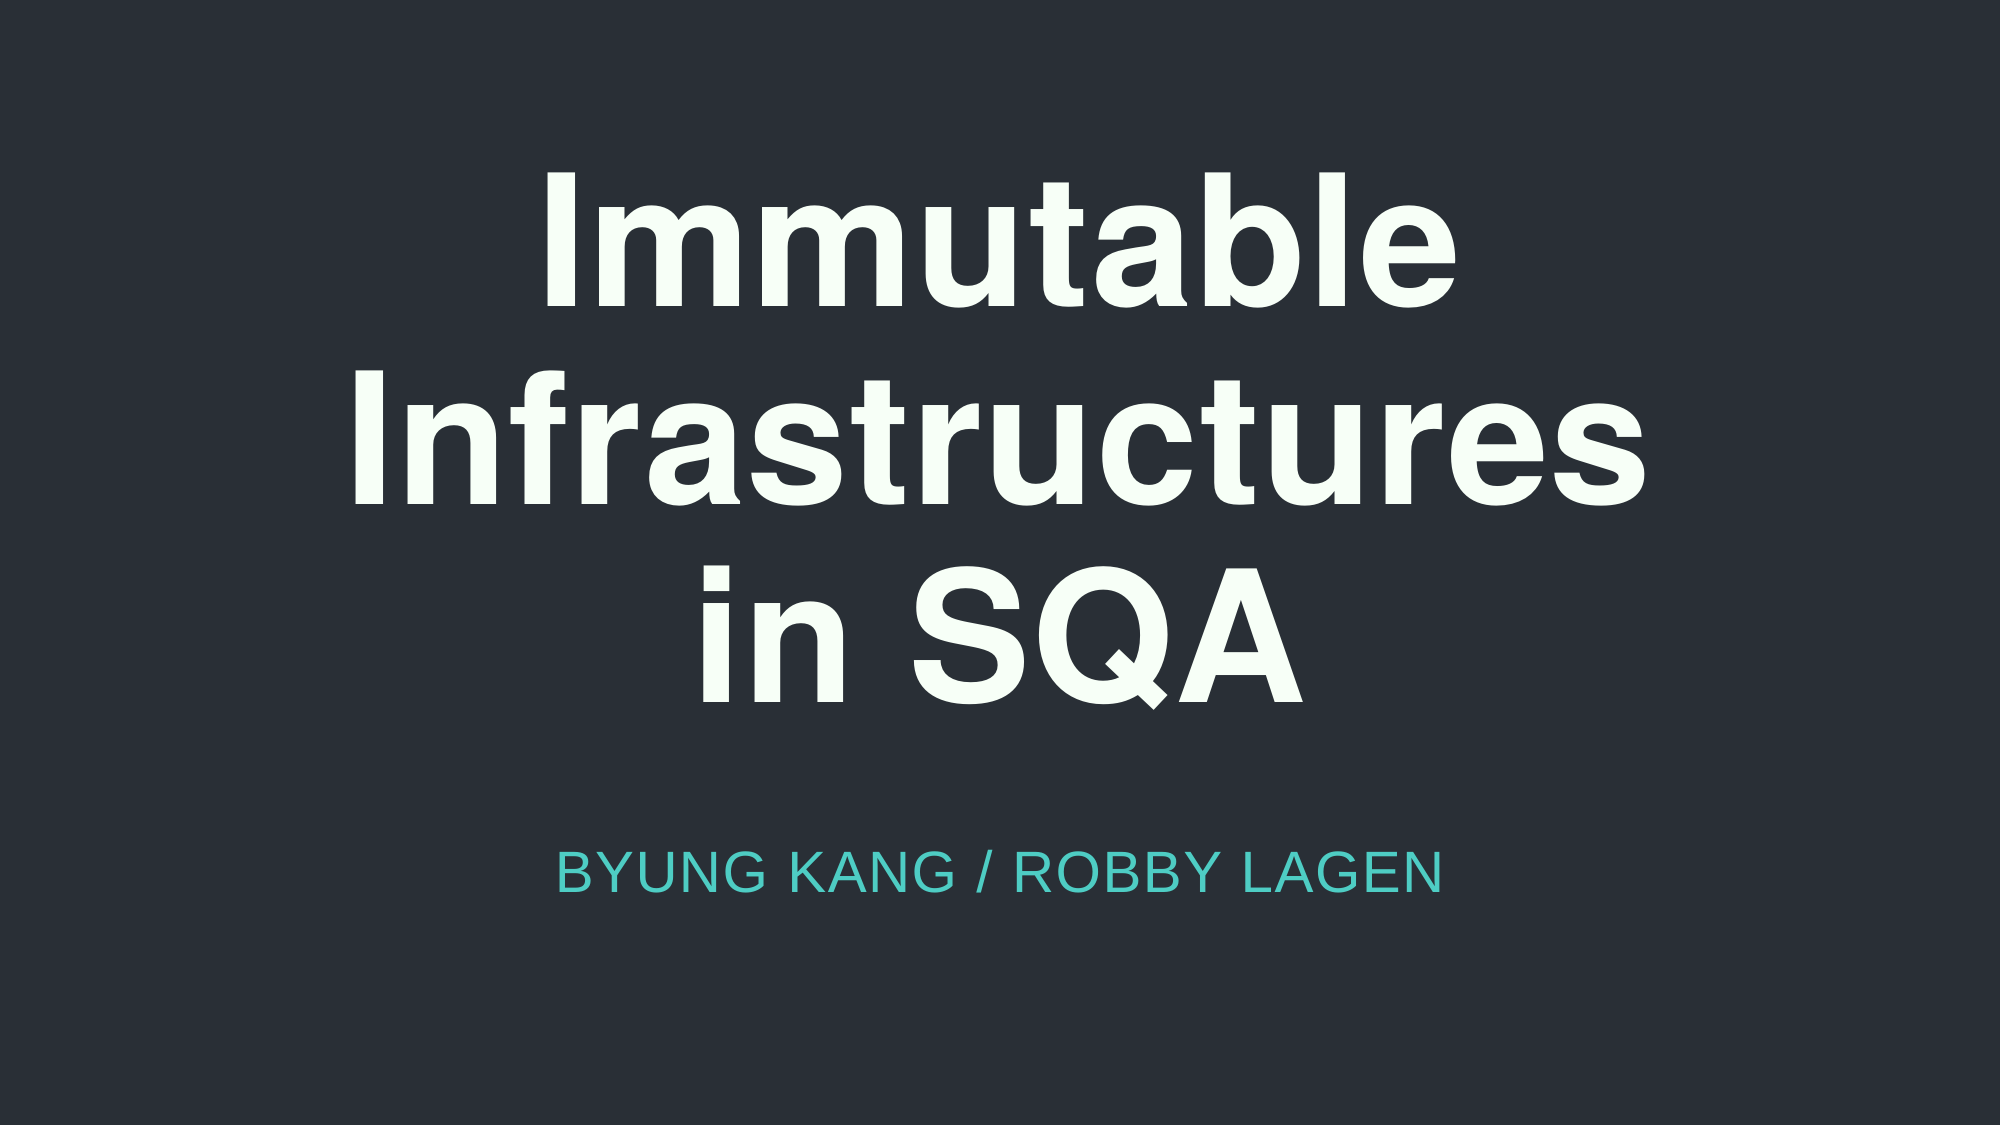

# Immutable Infrastructures in SQA
BYUNG KANG / ROBBY LAGEN